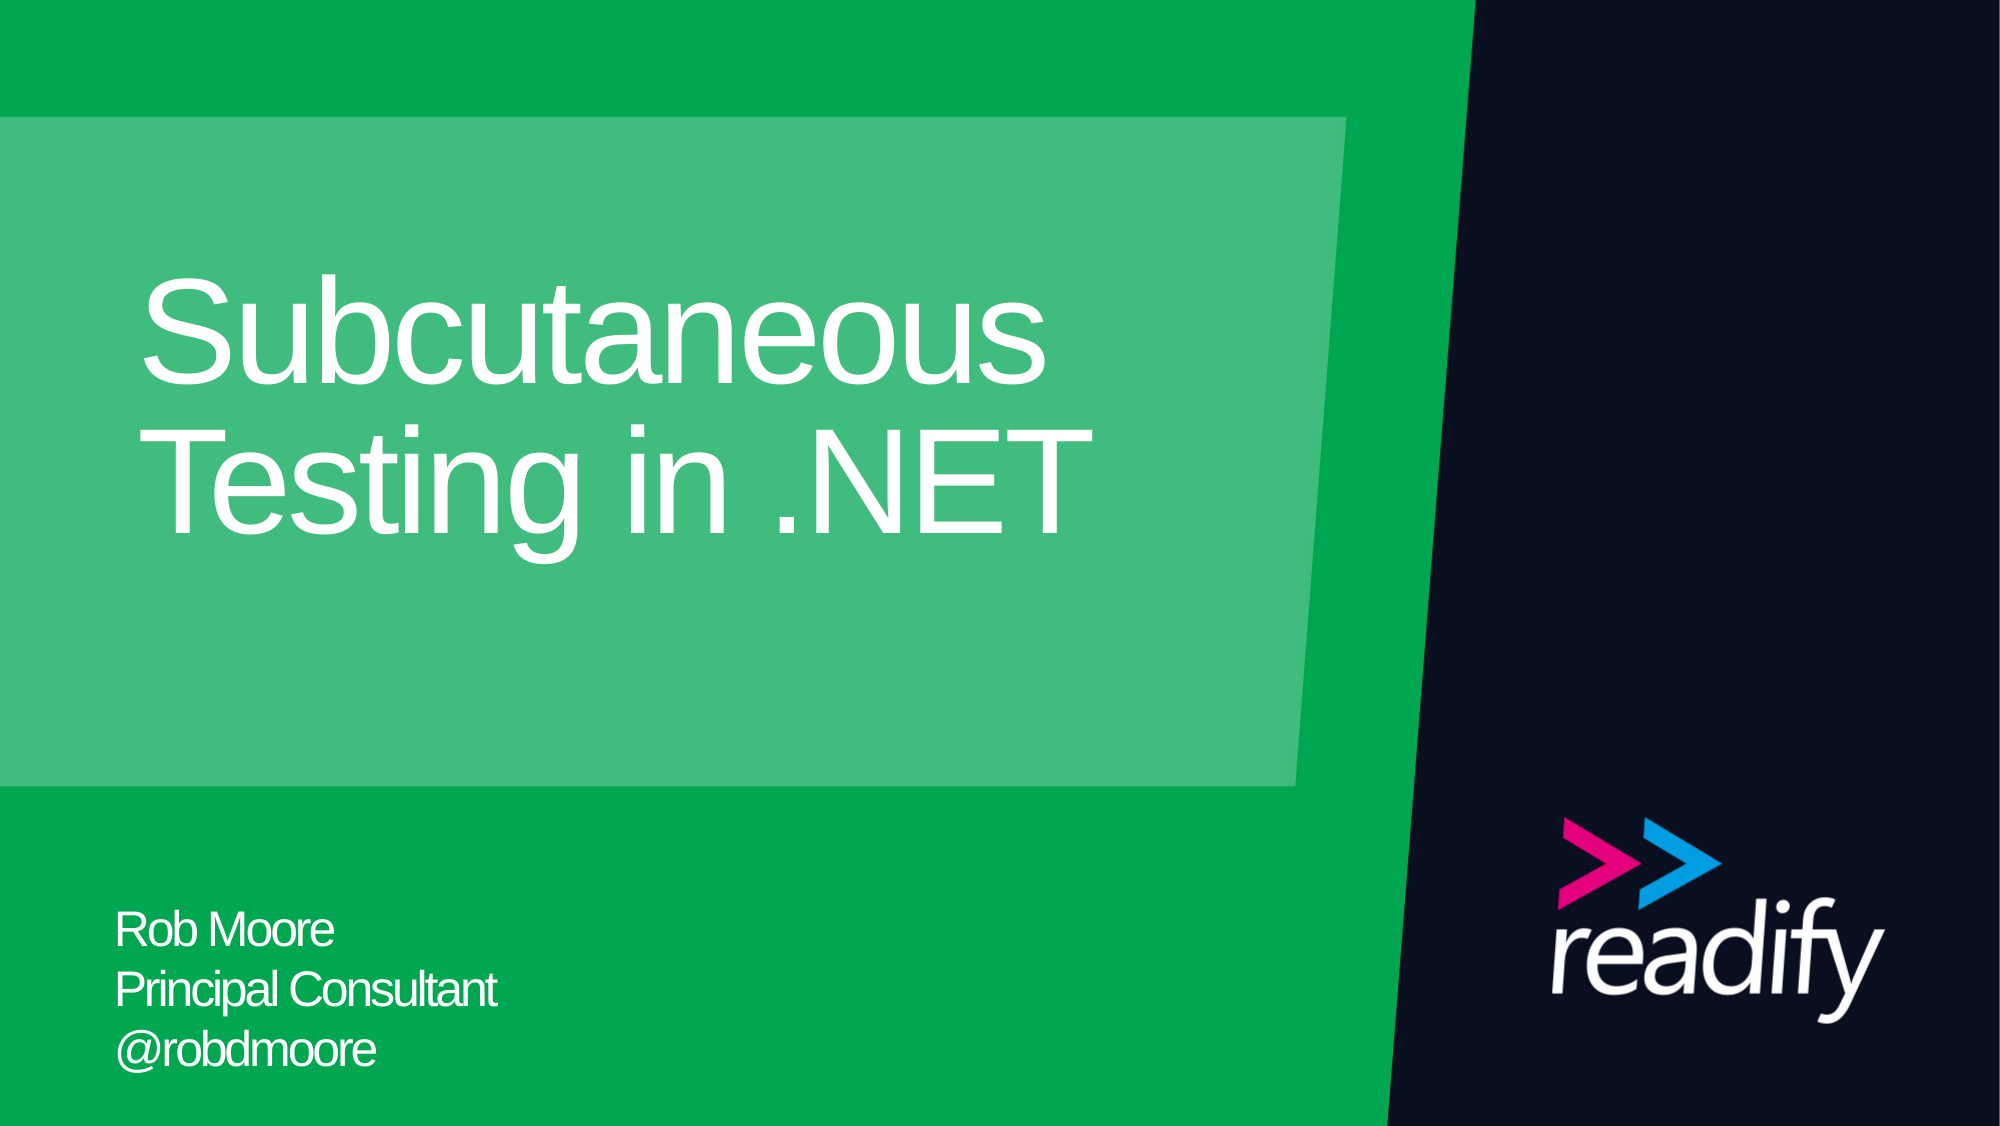

# Subcutaneous Testing in .NET
Rob Moore
Principal Consultant
@robdmoore